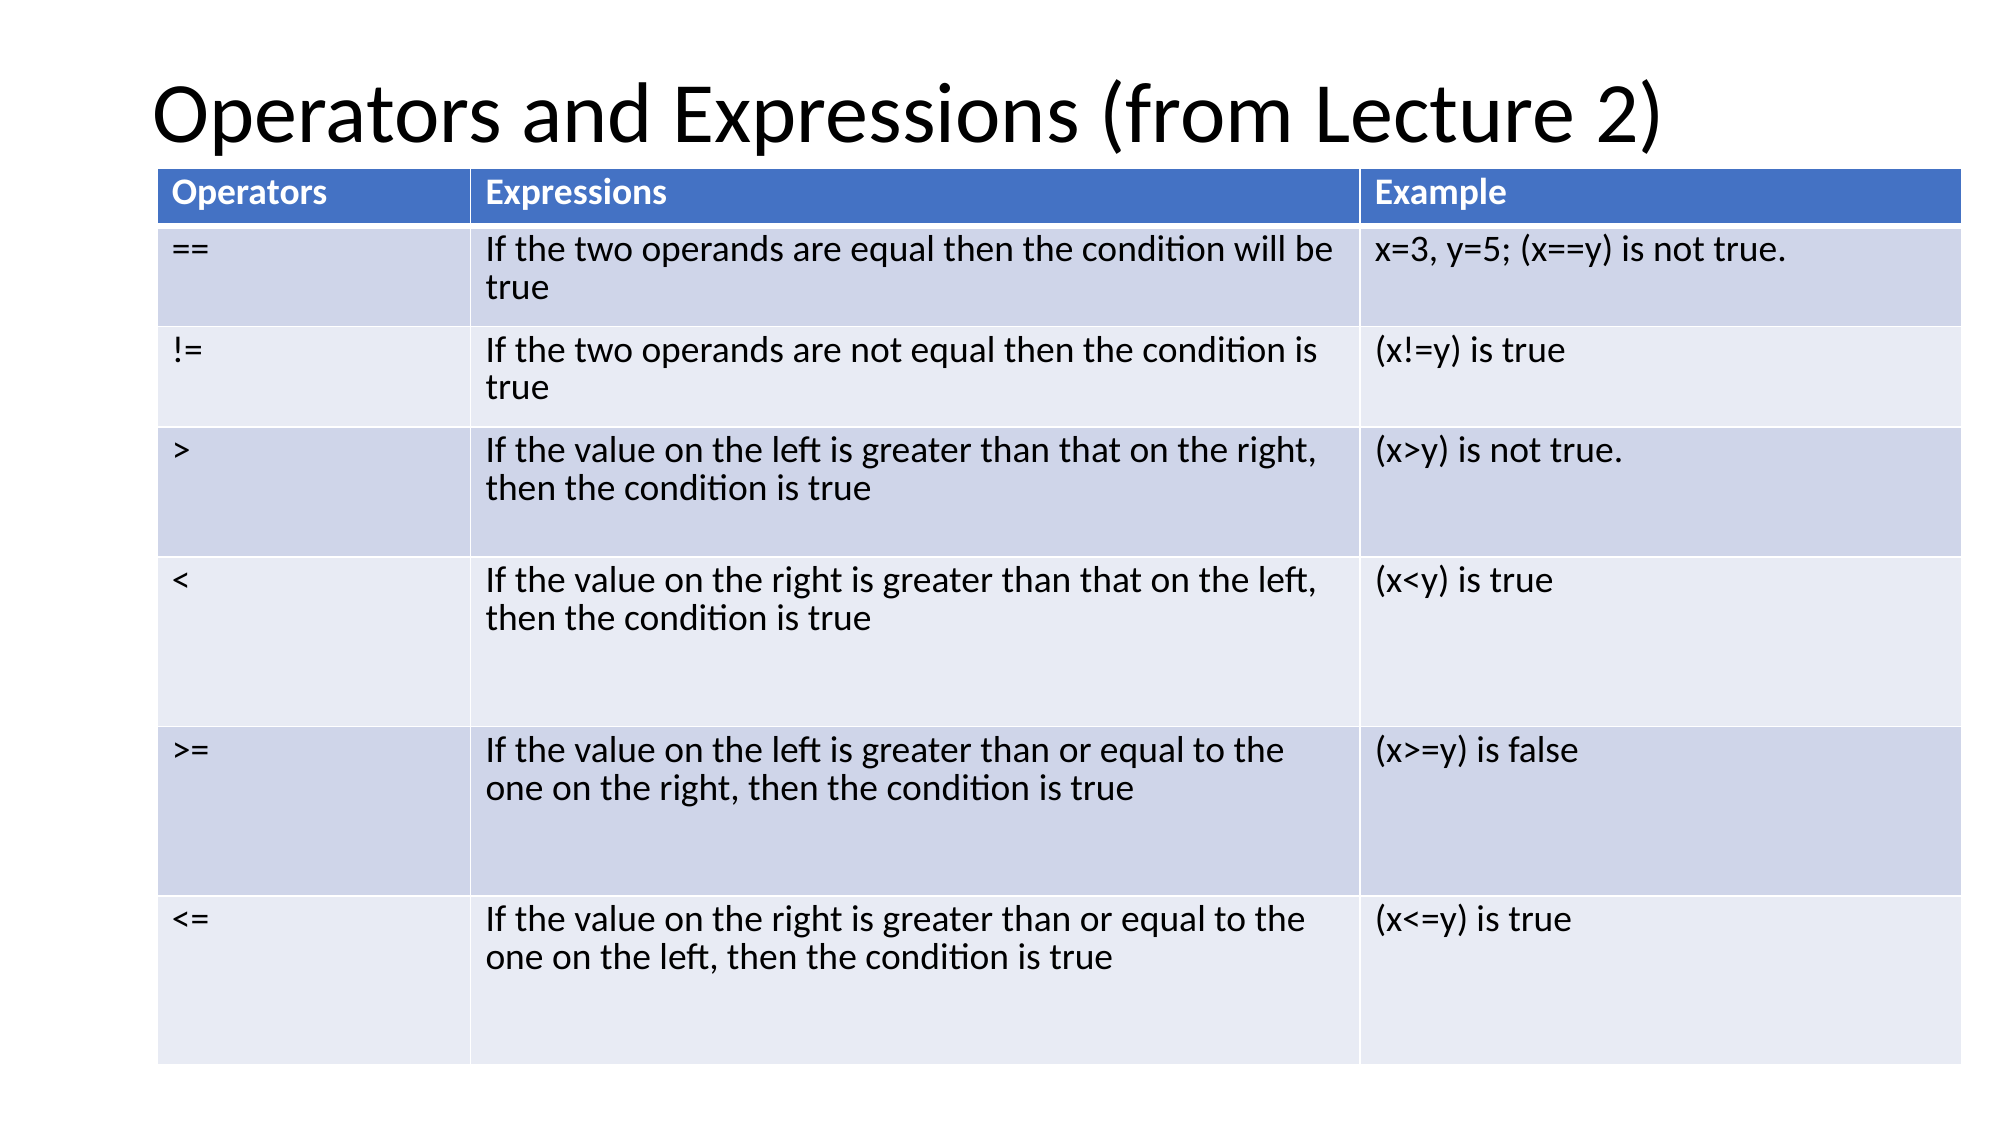

# Operators and Expressions (from Lecture 2)
| Operators | Expressions | Example |
| --- | --- | --- |
| == | If the two operands are equal then the condition will be true | x=3, y=5; (x==y) is not true. |
| != | If the two operands are not equal then the condition is true | (x!=y) is true |
| > | If the value on the left is greater than that on the right, then the condition is true | (x>y) is not true. |
| < | If the value on the right is greater than that on the left, then the condition is true | (x<y) is true |
| >= | If the value on the left is greater than or equal to the one on the right, then the condition is true | (x>=y) is false |
| <= | If the value on the right is greater than or equal to the one on the left, then the condition is true | (x<=y) is true |